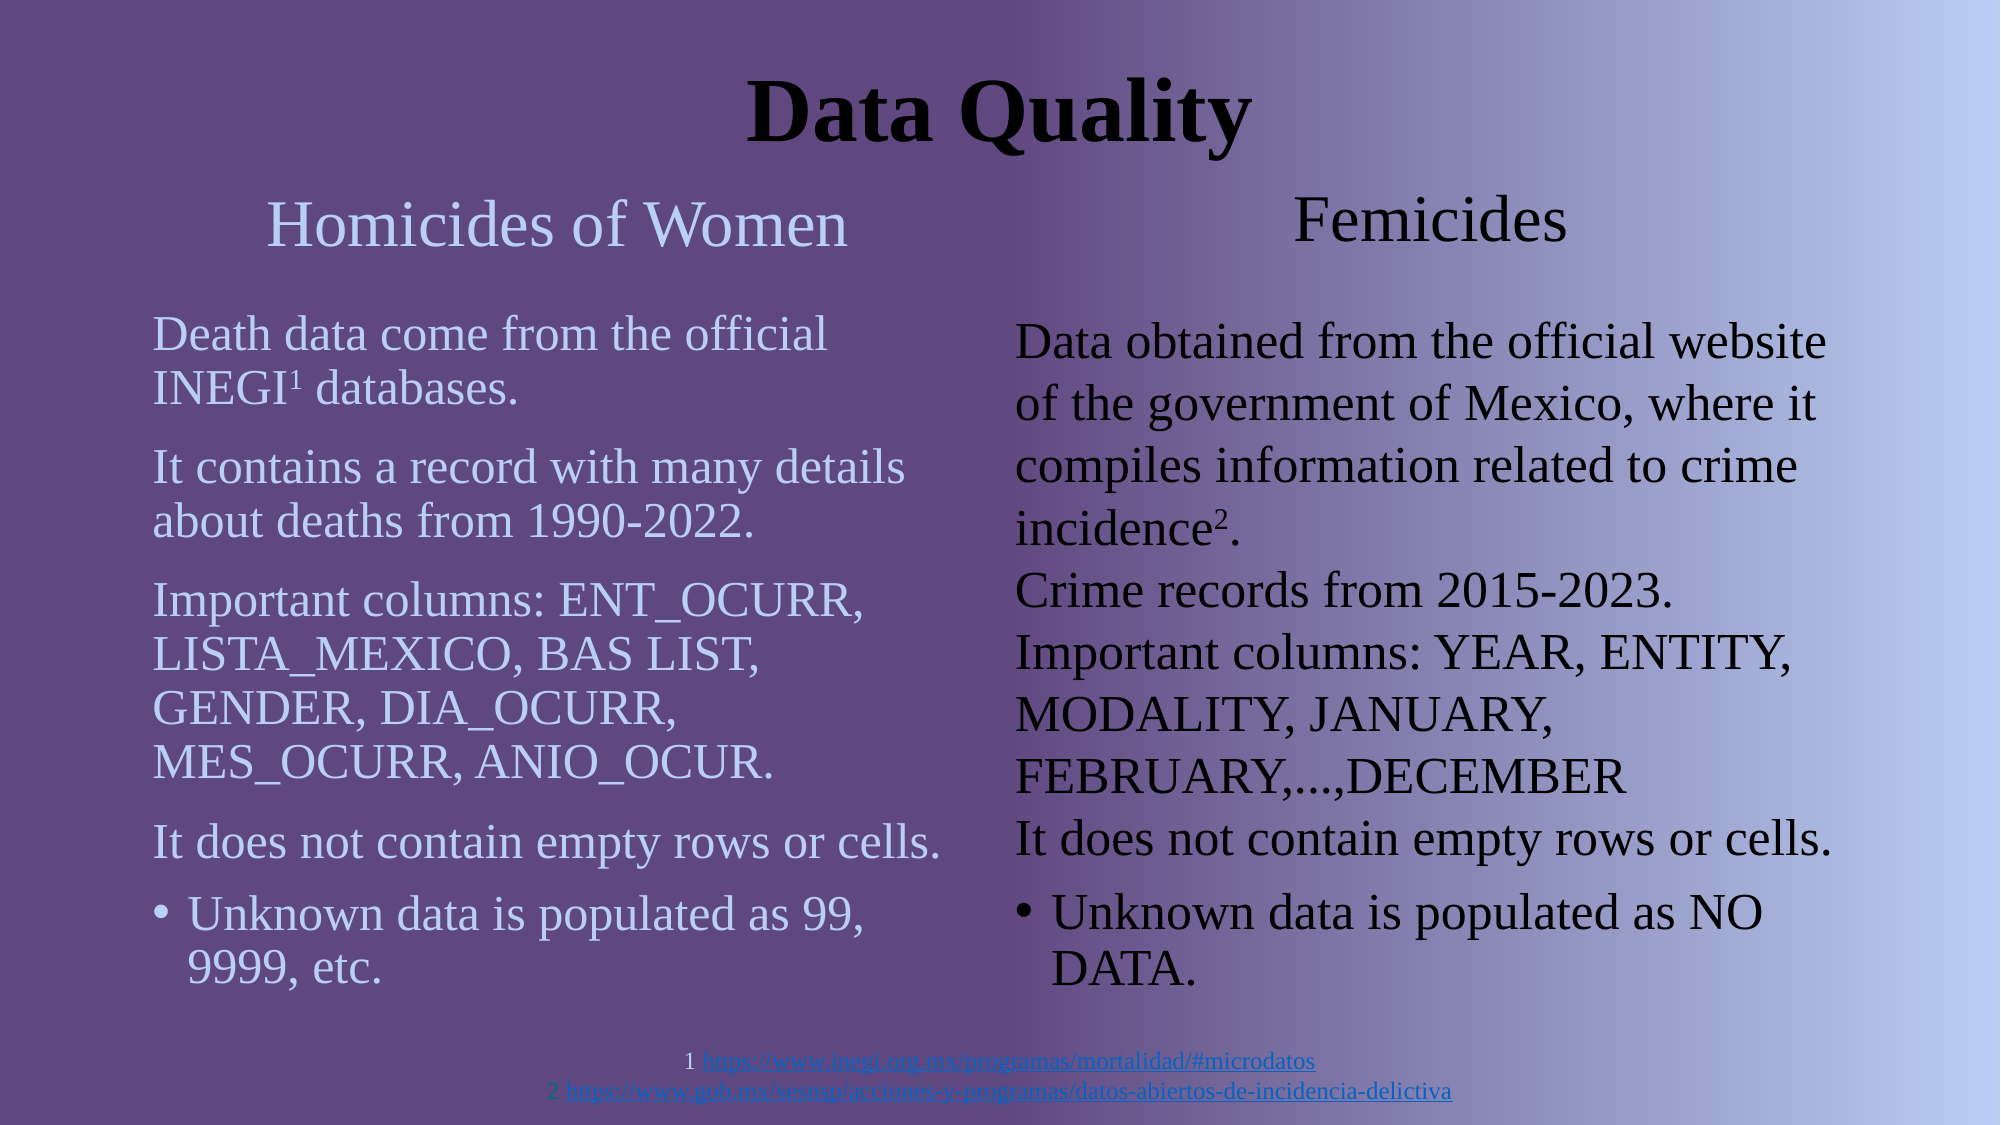

# Data Quality
Femicides
Homicides of Women
Death data come from the official INEGI1 databases.
It contains a record with many details about deaths from 1990-2022.
Important columns: ENT_OCURR, LISTA_MEXICO, BAS LIST, GENDER, DIA_OCURR, MES_OCURR, ANIO_OCUR.
It does not contain empty rows or cells.
Unknown data is populated as 99, 9999, etc.
Data obtained from the official website of the government of Mexico, where it compiles information related to crime incidence2.
Crime records from 2015-2023.
Important columns: YEAR, ENTITY, MODALITY, JANUARY, FEBRUARY,...,DECEMBER
It does not contain empty rows or cells.
Unknown data is populated as NO DATA.
1 https://www.inegi.org.mx/programas/mortalidad/#microdatos
2 https://www.gob.mx/sesnsp/acciones-y-programas/datos-abiertos-de-incidencia-delictiva